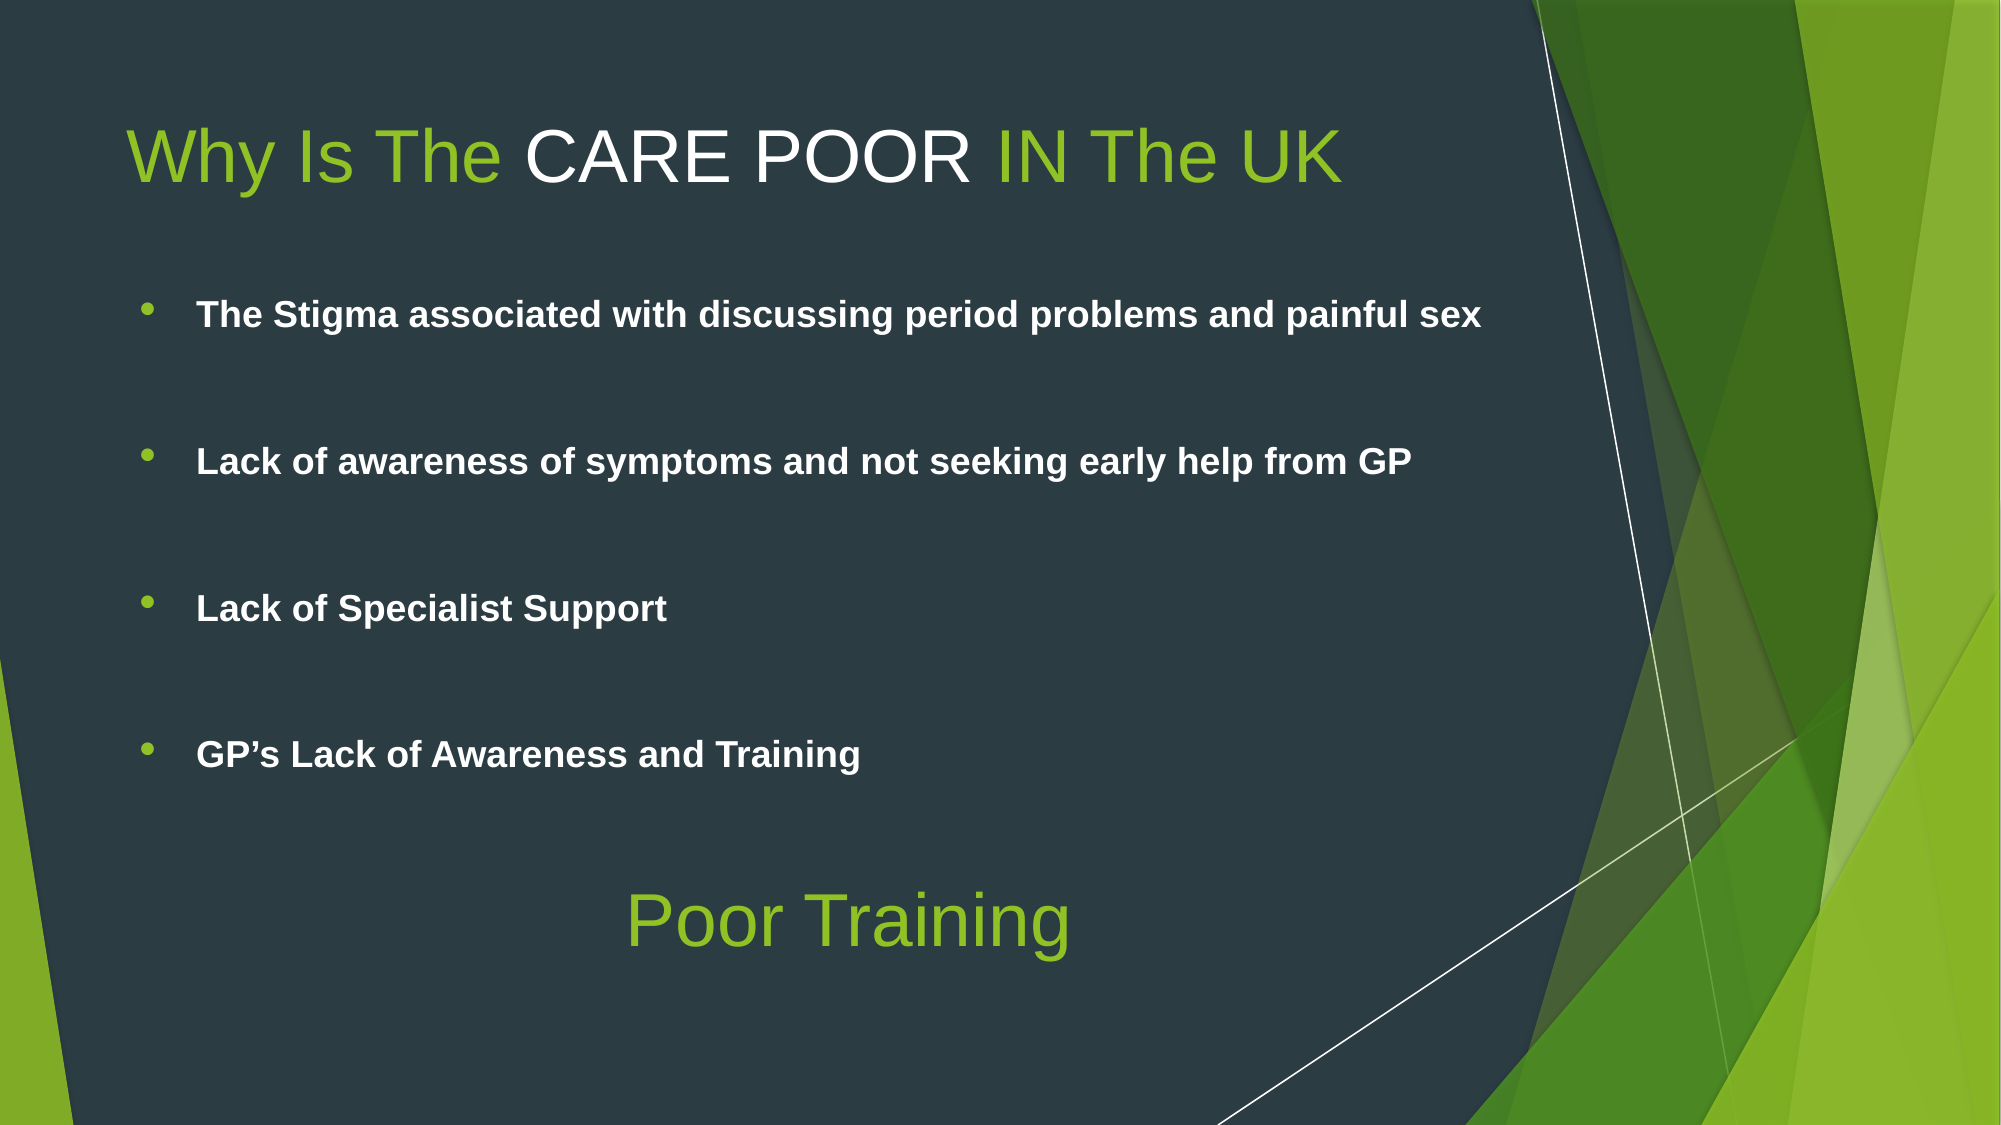

# Why Is The CARE POOR IN The UK
The Stigma associated with discussing period problems and painful sex

Lack of awareness of symptoms and not seeking early help from GP

Lack of Specialist Support

GP’s Lack of Awareness and Training

Poor Training